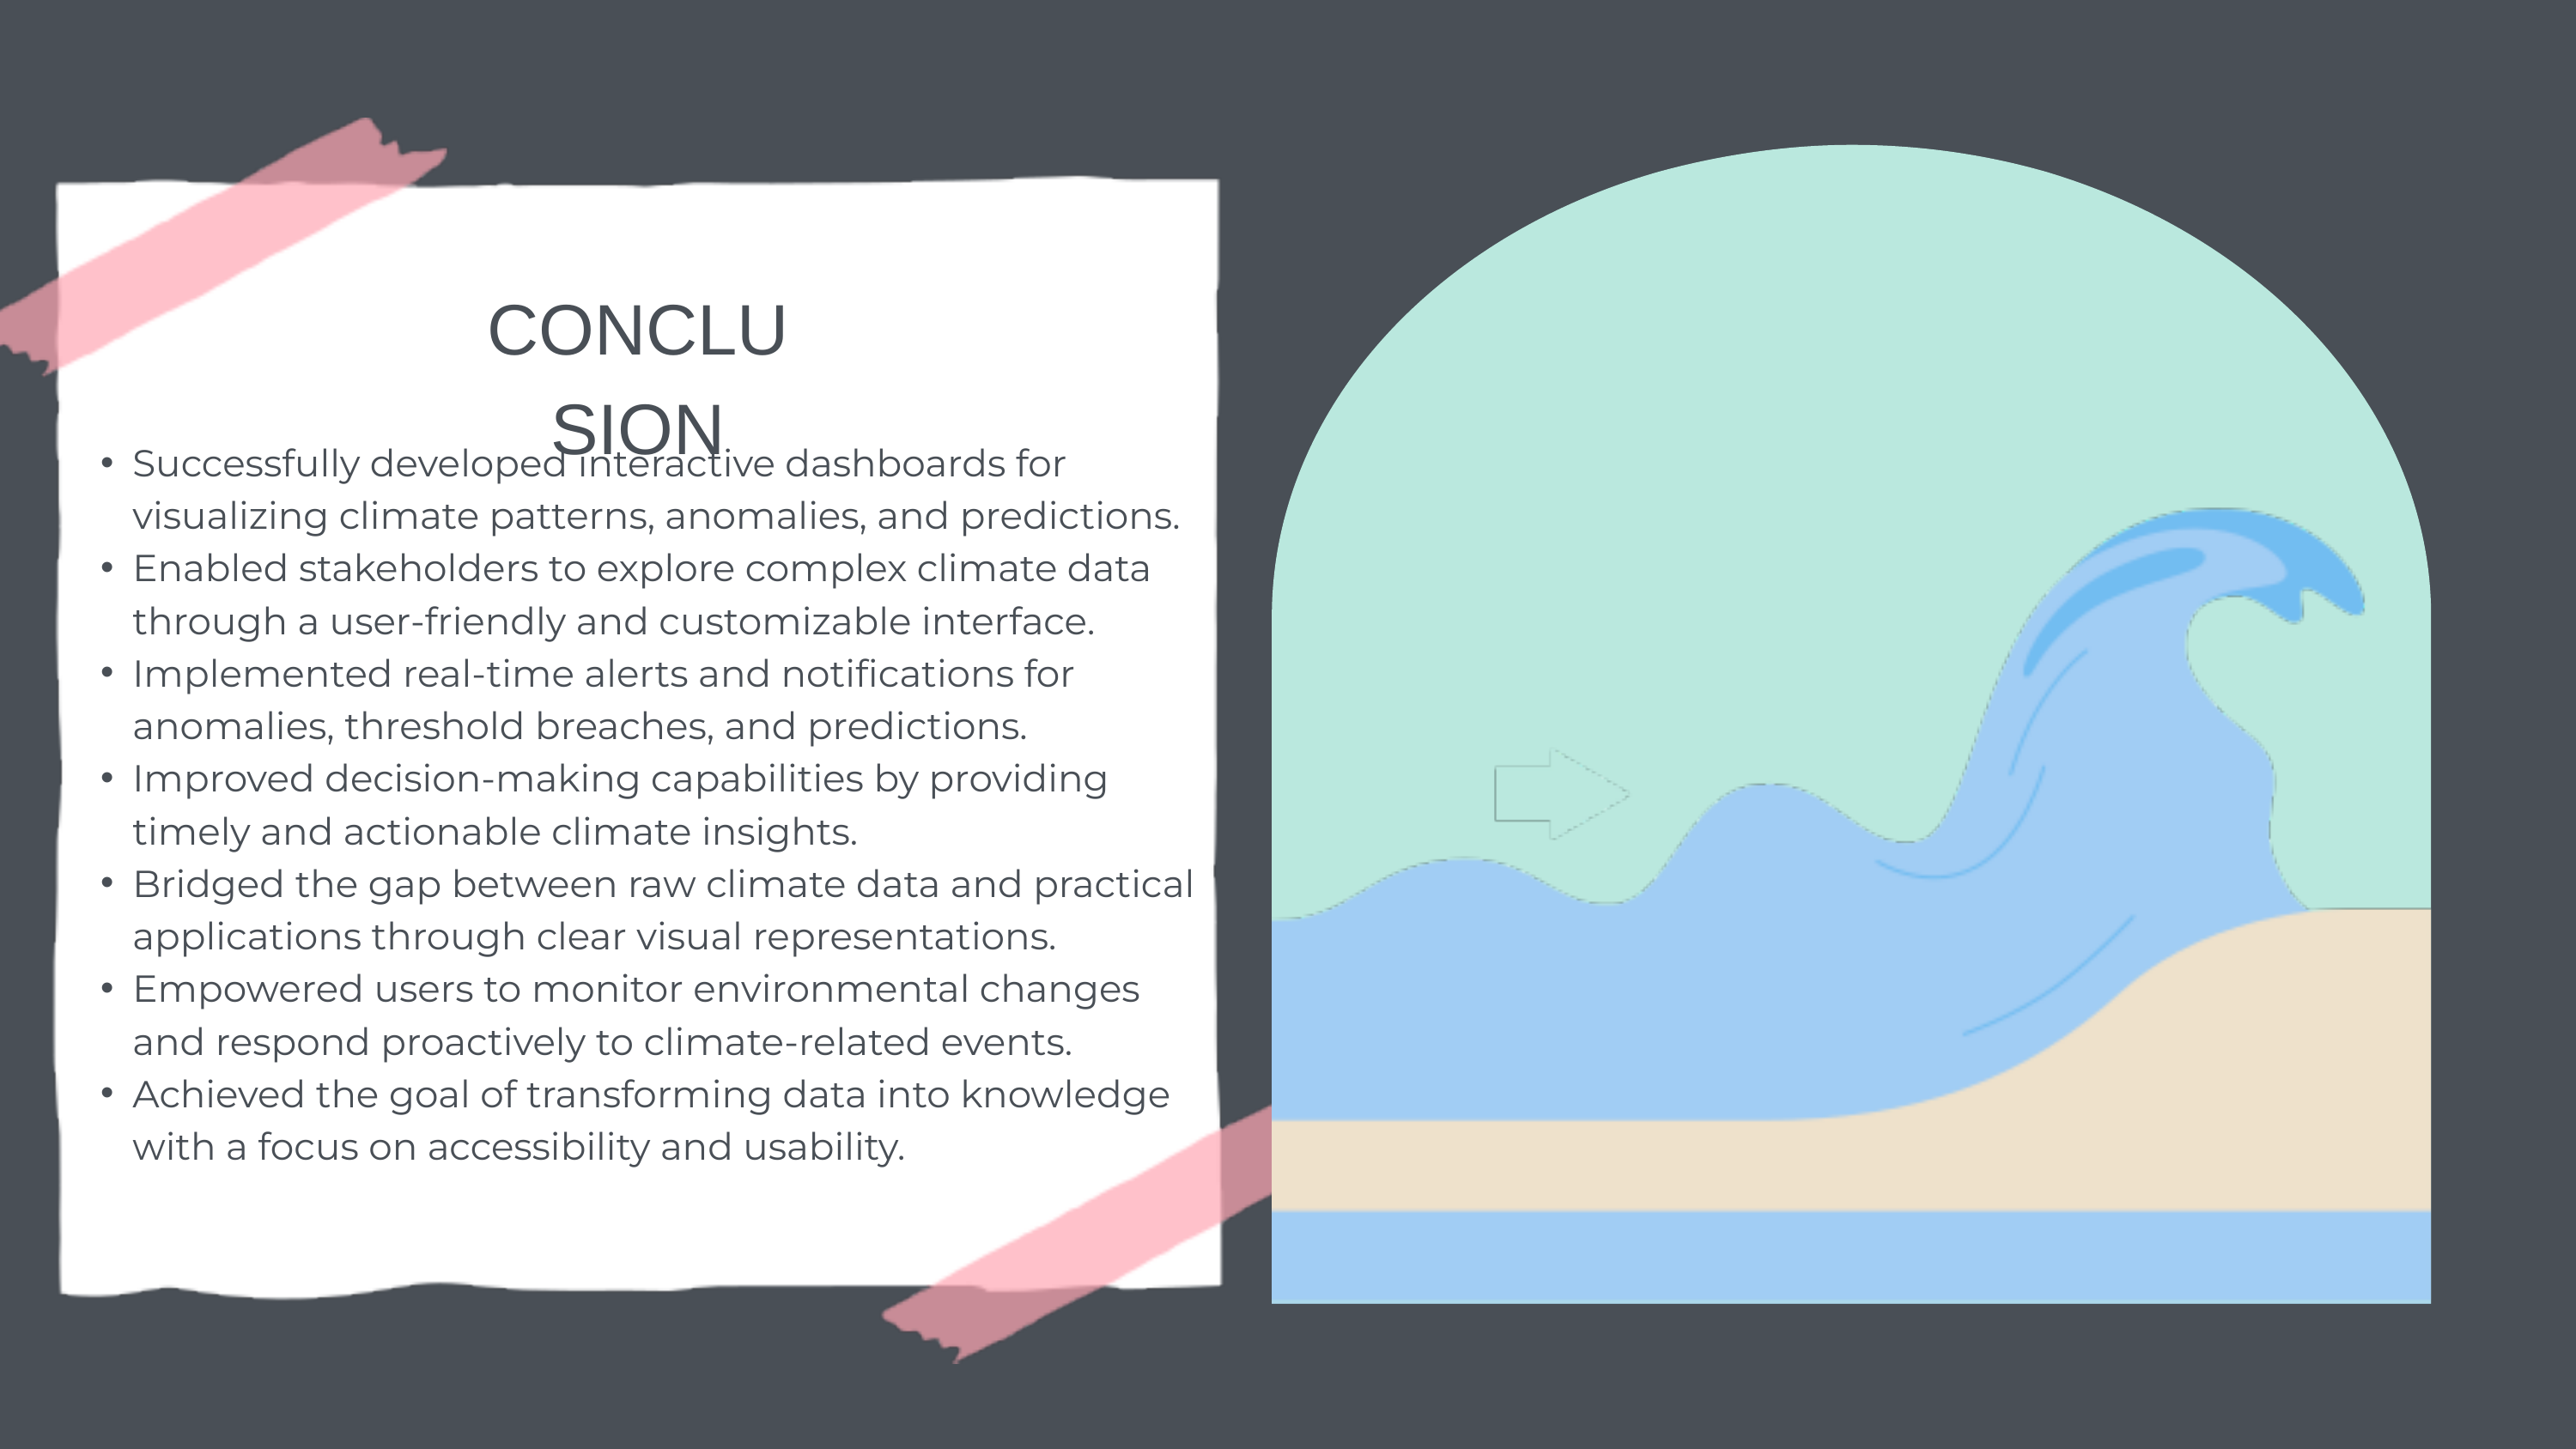

CONCLUSION

Successfully developed interactive dashboards for visualizing climate patterns, anomalies, and predictions.
Enabled stakeholders to explore complex climate data through a user-friendly and customizable interface.
Implemented real-time alerts and notifications for anomalies, threshold breaches, and predictions.
Improved decision-making capabilities by providing timely and actionable climate insights.
Bridged the gap between raw climate data and practical applications through clear visual representations.
Empowered users to monitor environmental changes and respond proactively to climate-related events.
Achieved the goal of transforming data into knowledge with a focus on accessibility and usability.